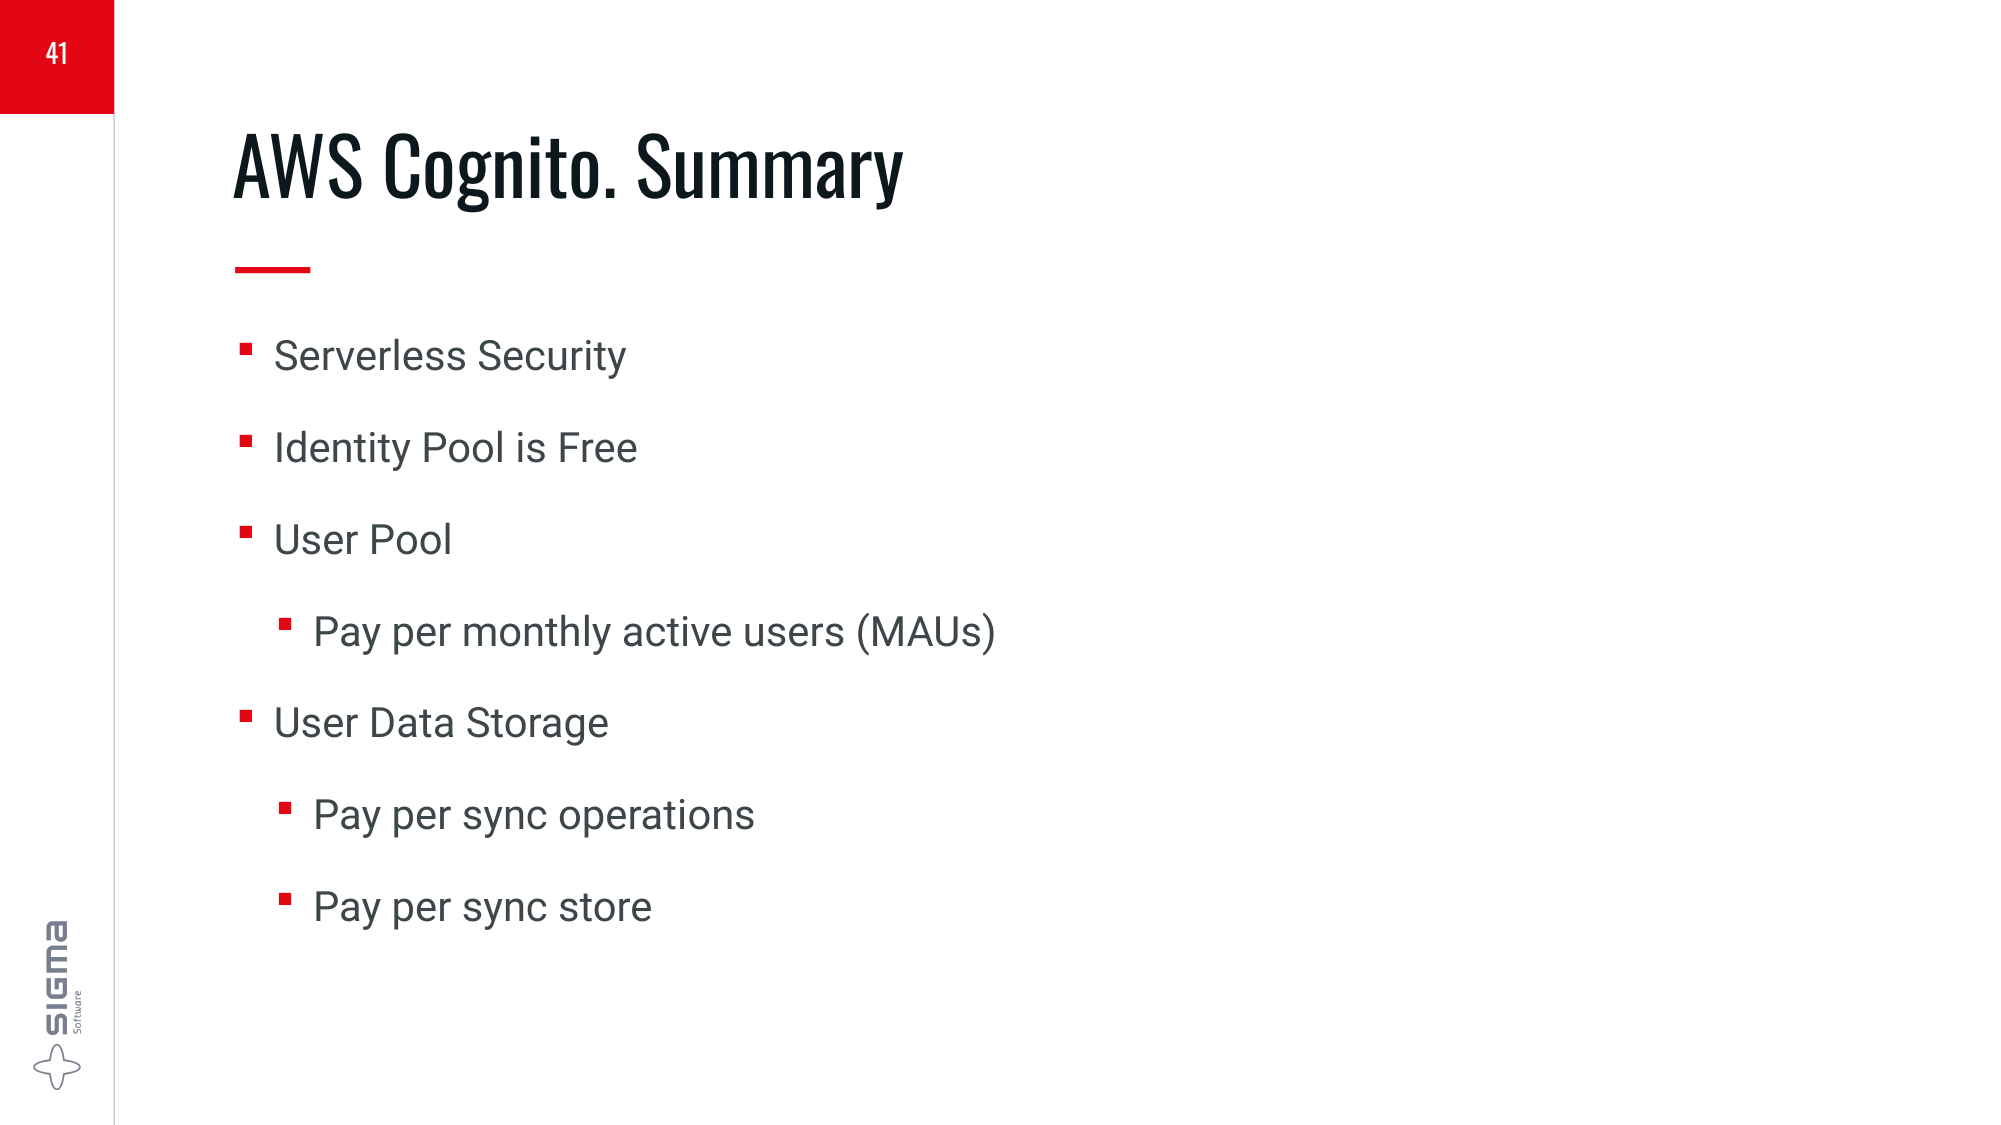

41
# AWS Cognito. Summary —
Serverless Security
Identity Pool is Free
User Pool
Pay per monthly active users (MAUs)
User Data Storage
Pay per sync operations
Pay per sync store